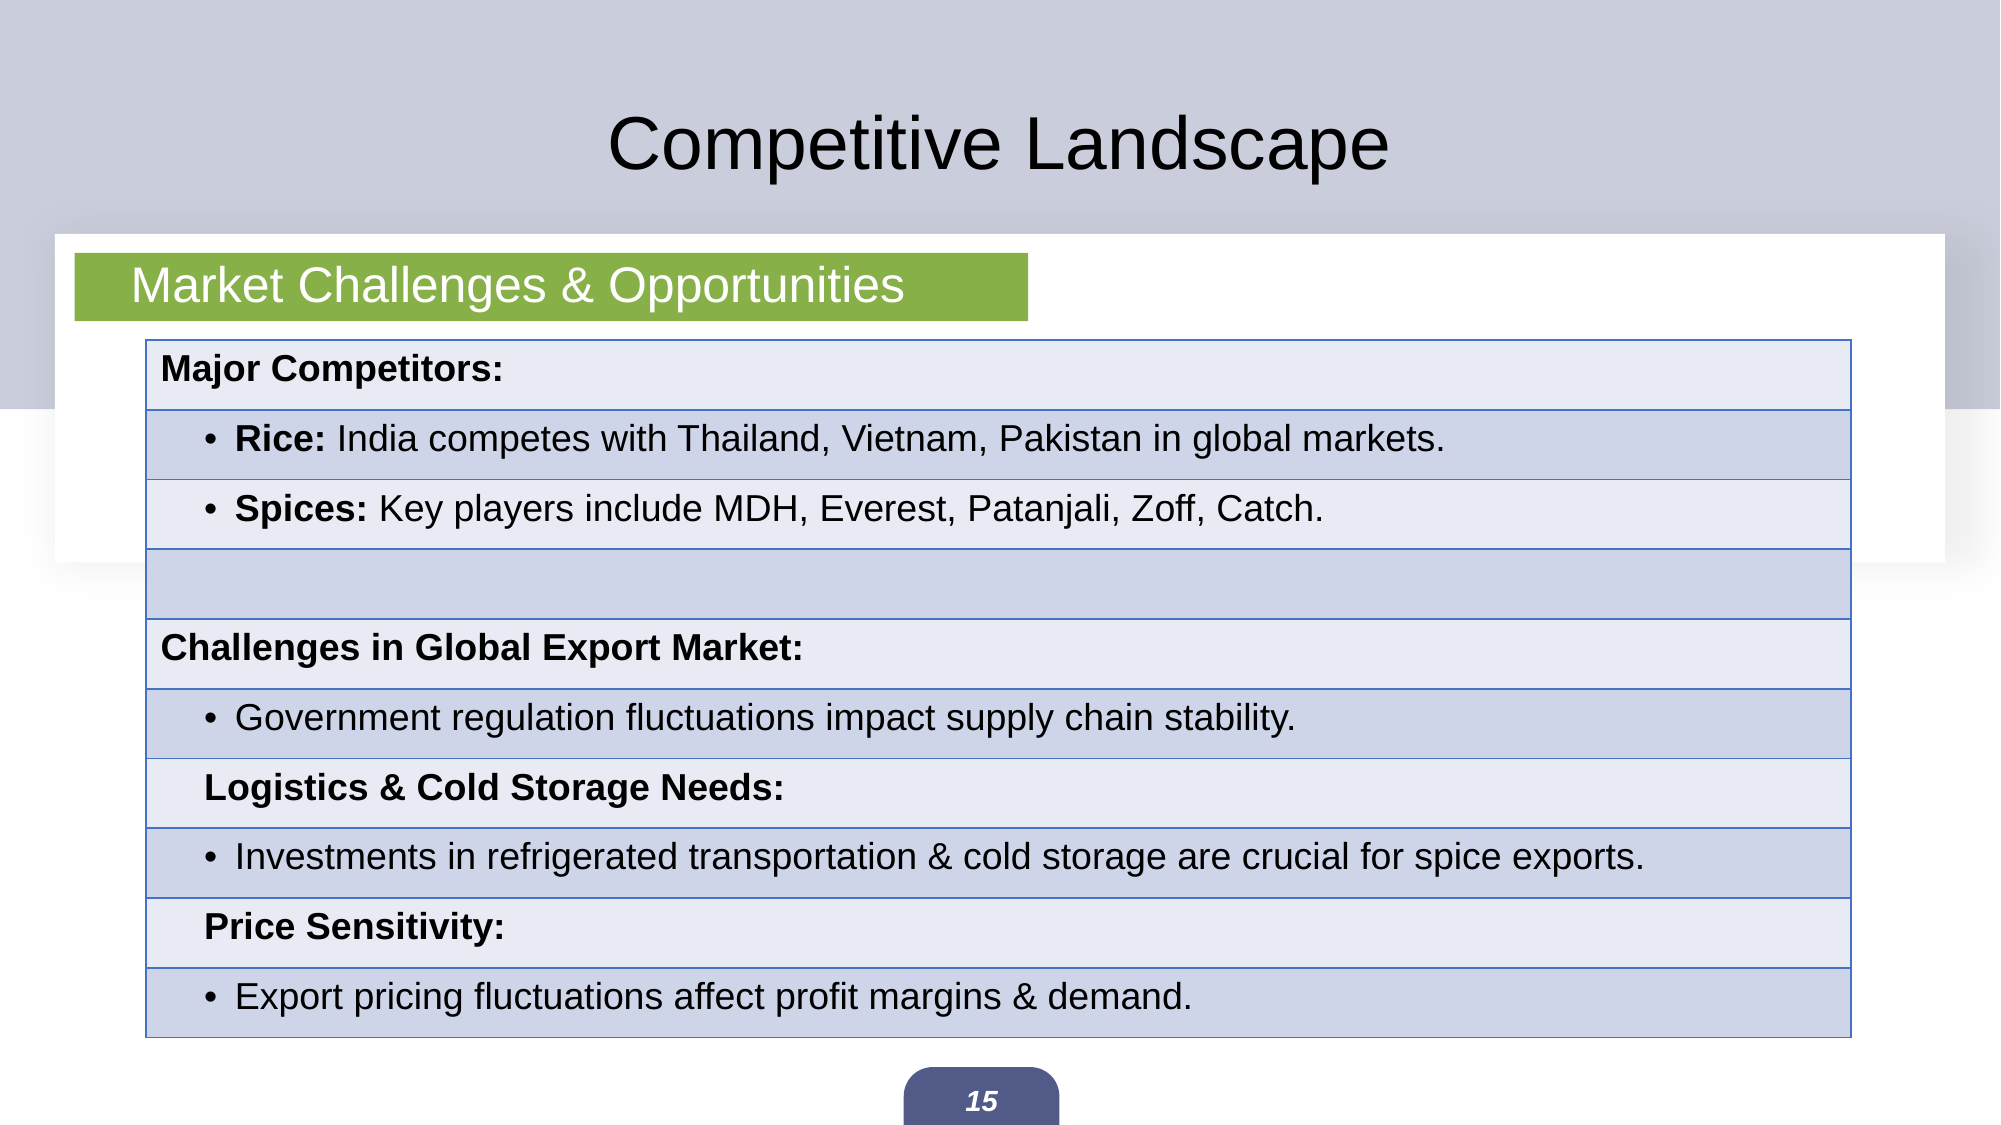

Competitive Landscape

Market Challenges & Opportunities
| Major Competitors: |
| --- |
| Rice: India competes with Thailand, Vietnam, Pakistan in global markets. |
| Spices: Key players include MDH, Everest, Patanjali, Zoff, Catch. |
|  |
| Challenges in Global Export Market: |
| Government regulation fluctuations impact supply chain stability. |
| Logistics & Cold Storage Needs: |
| Investments in refrigerated transportation & cold storage are crucial for spice exports. |
| Price Sensitivity: |
| Export pricing fluctuations affect profit margins & demand. |
15